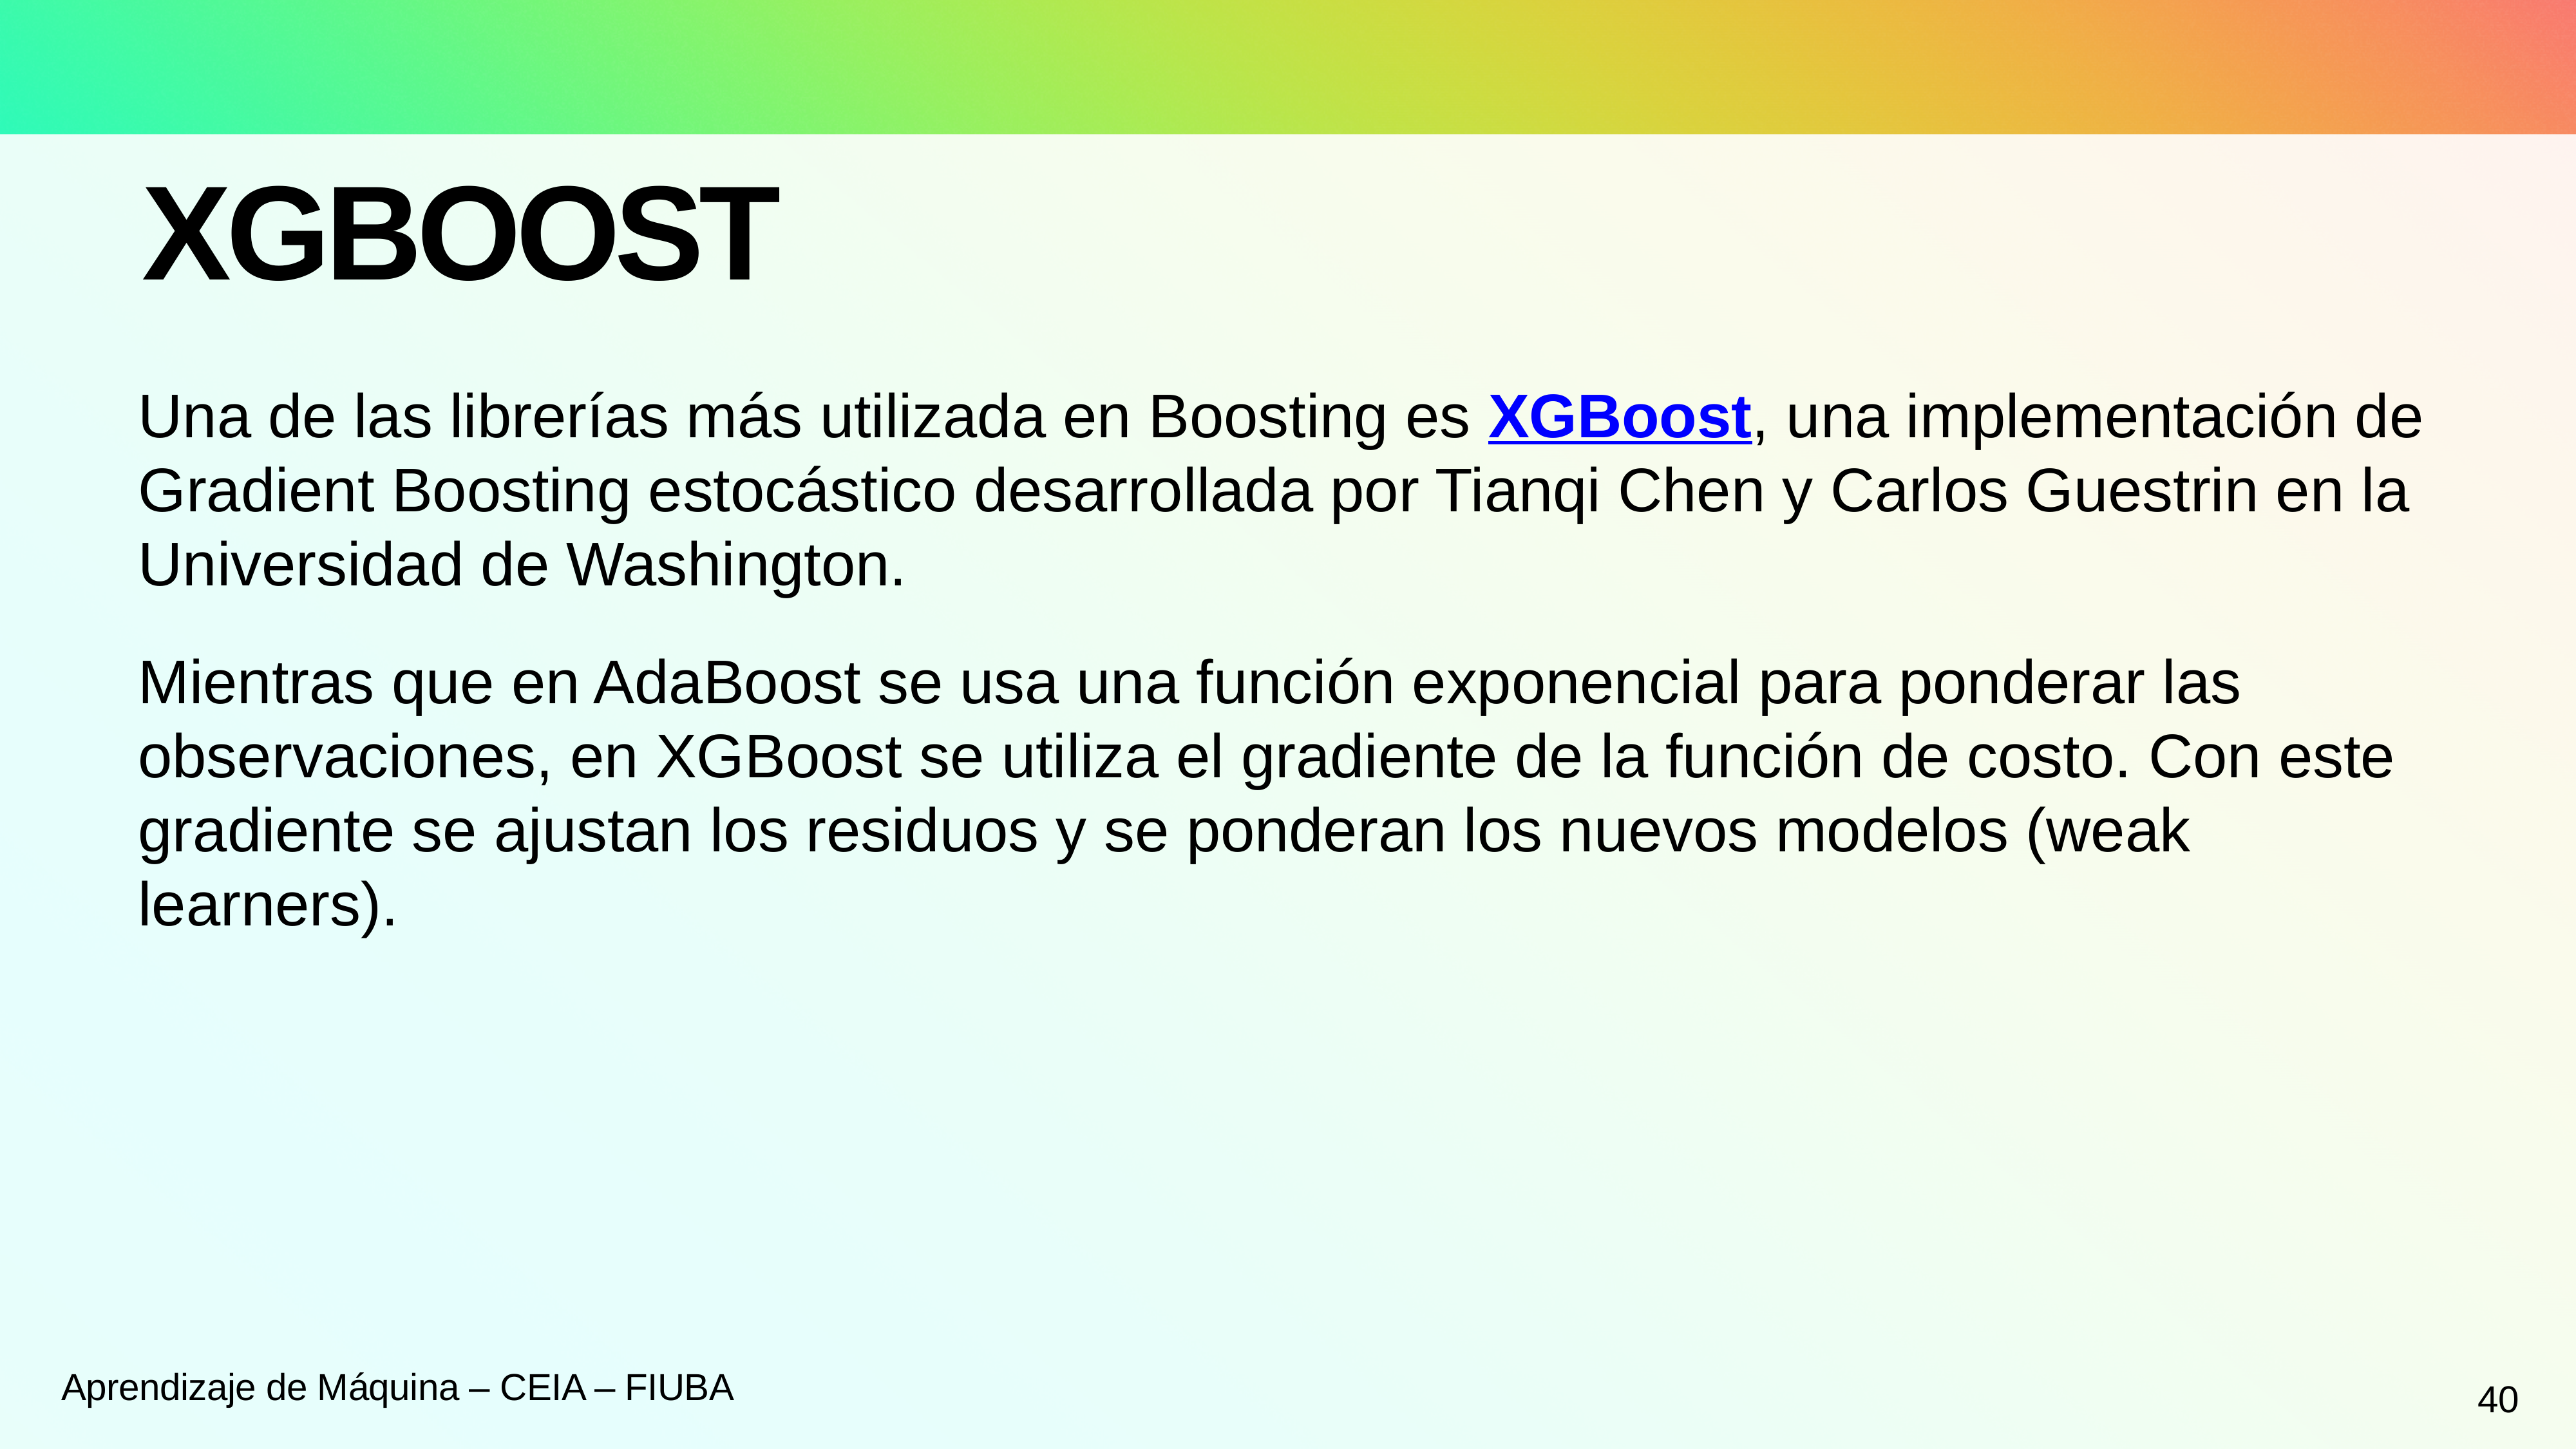

# XGBoost
Una de las librerías más utilizada en Boosting es XGBoost, una implementación de Gradient Boosting estocástico desarrollada por Tianqi Chen y Carlos Guestrin en la Universidad de Washington.
Mientras que en AdaBoost se usa una función exponencial para ponderar las observaciones, en XGBoost se utiliza el gradiente de la función de costo. Con este gradiente se ajustan los residuos y se ponderan los nuevos modelos (weak learners).
Aprendizaje de Máquina – CEIA – FIUBA
40